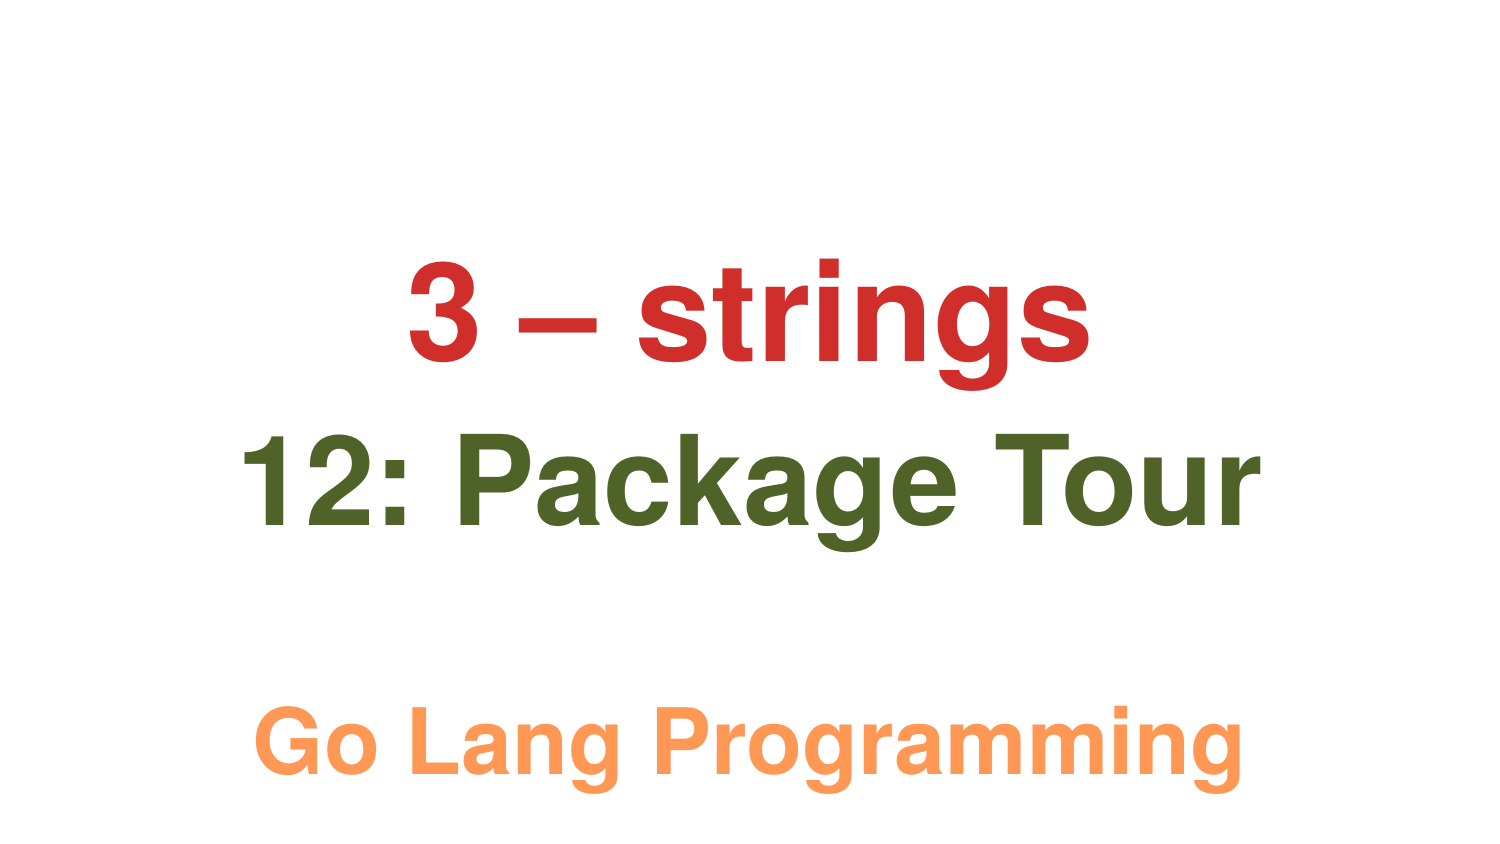

3 – strings
12: Package Tour
Go Lang Programming